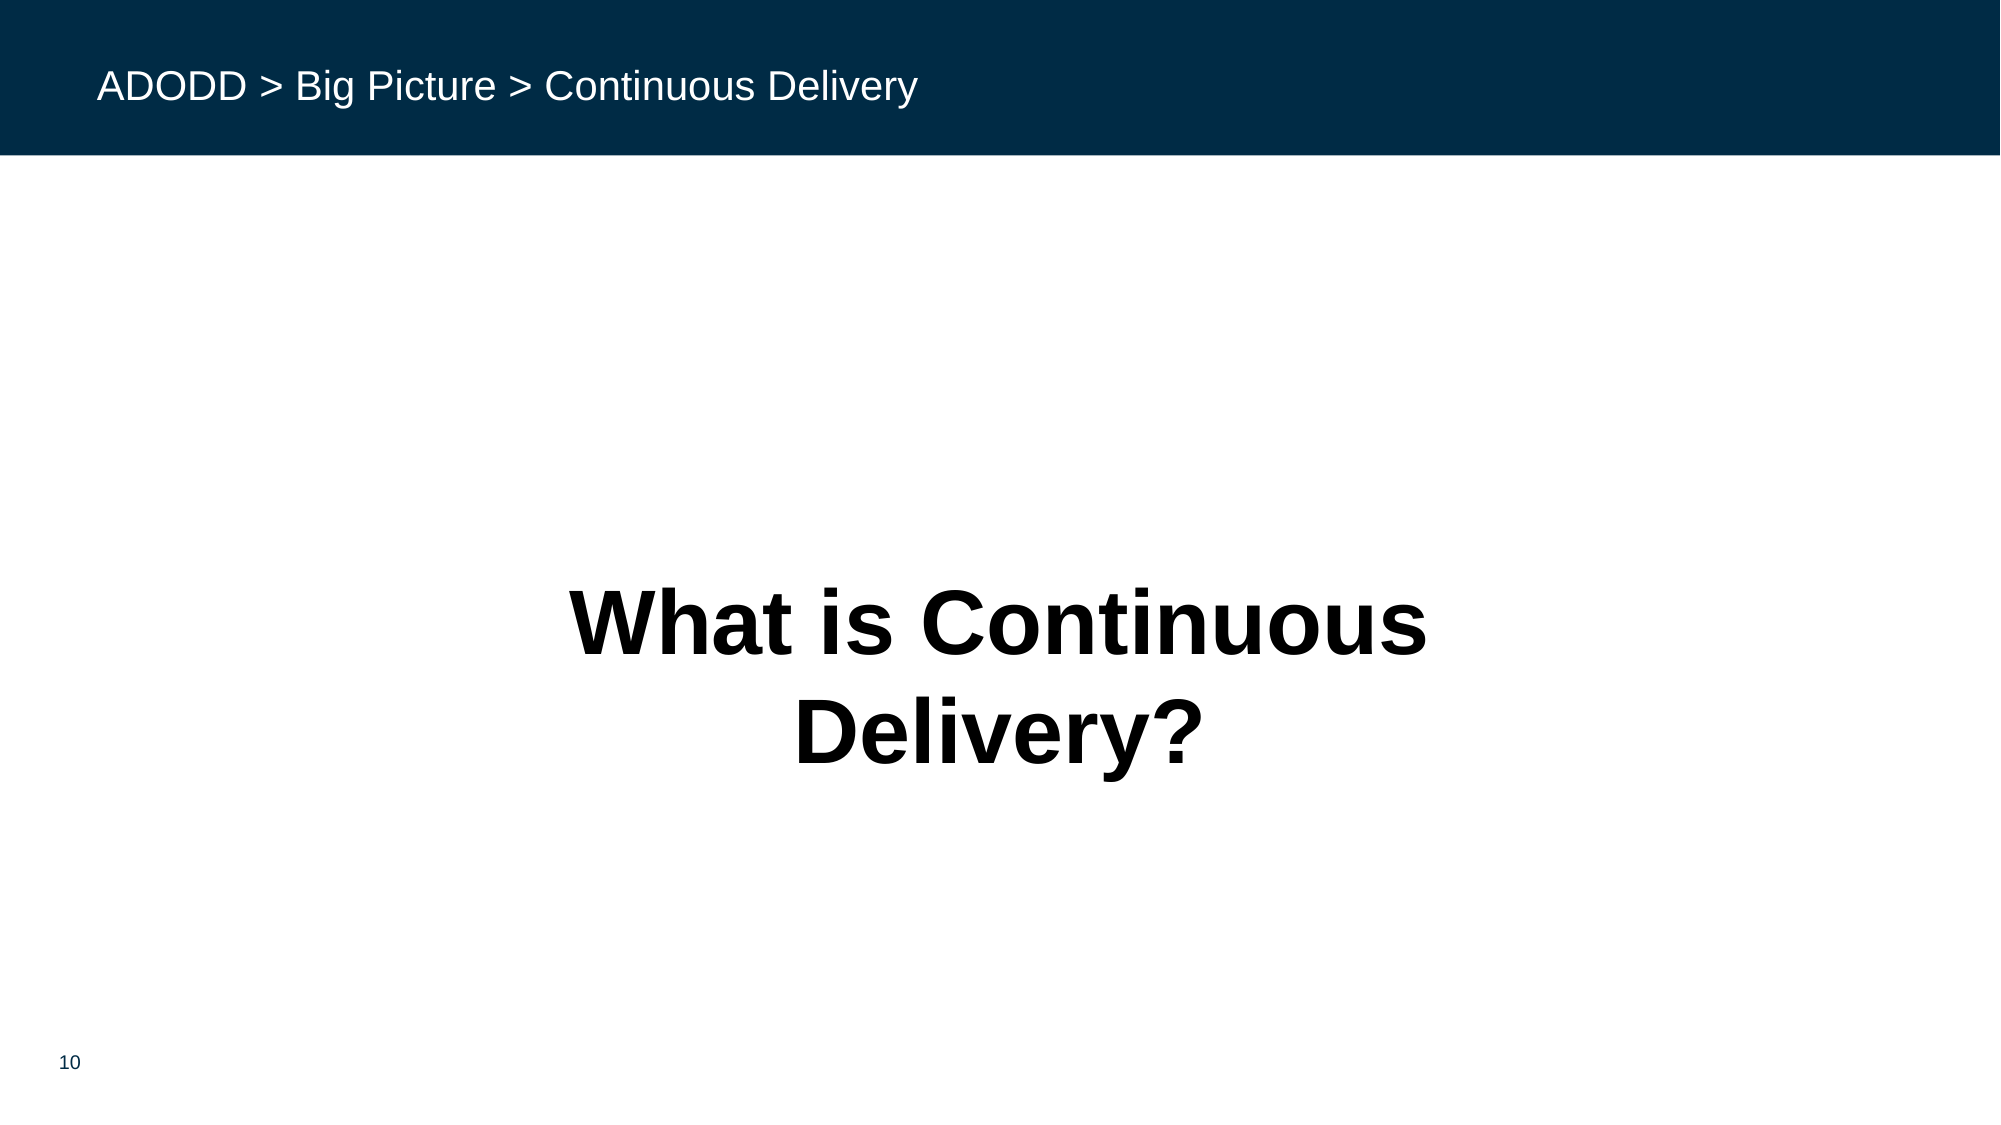

ADODD > Big Picture > Continuous Delivery
What is Continuous Delivery?